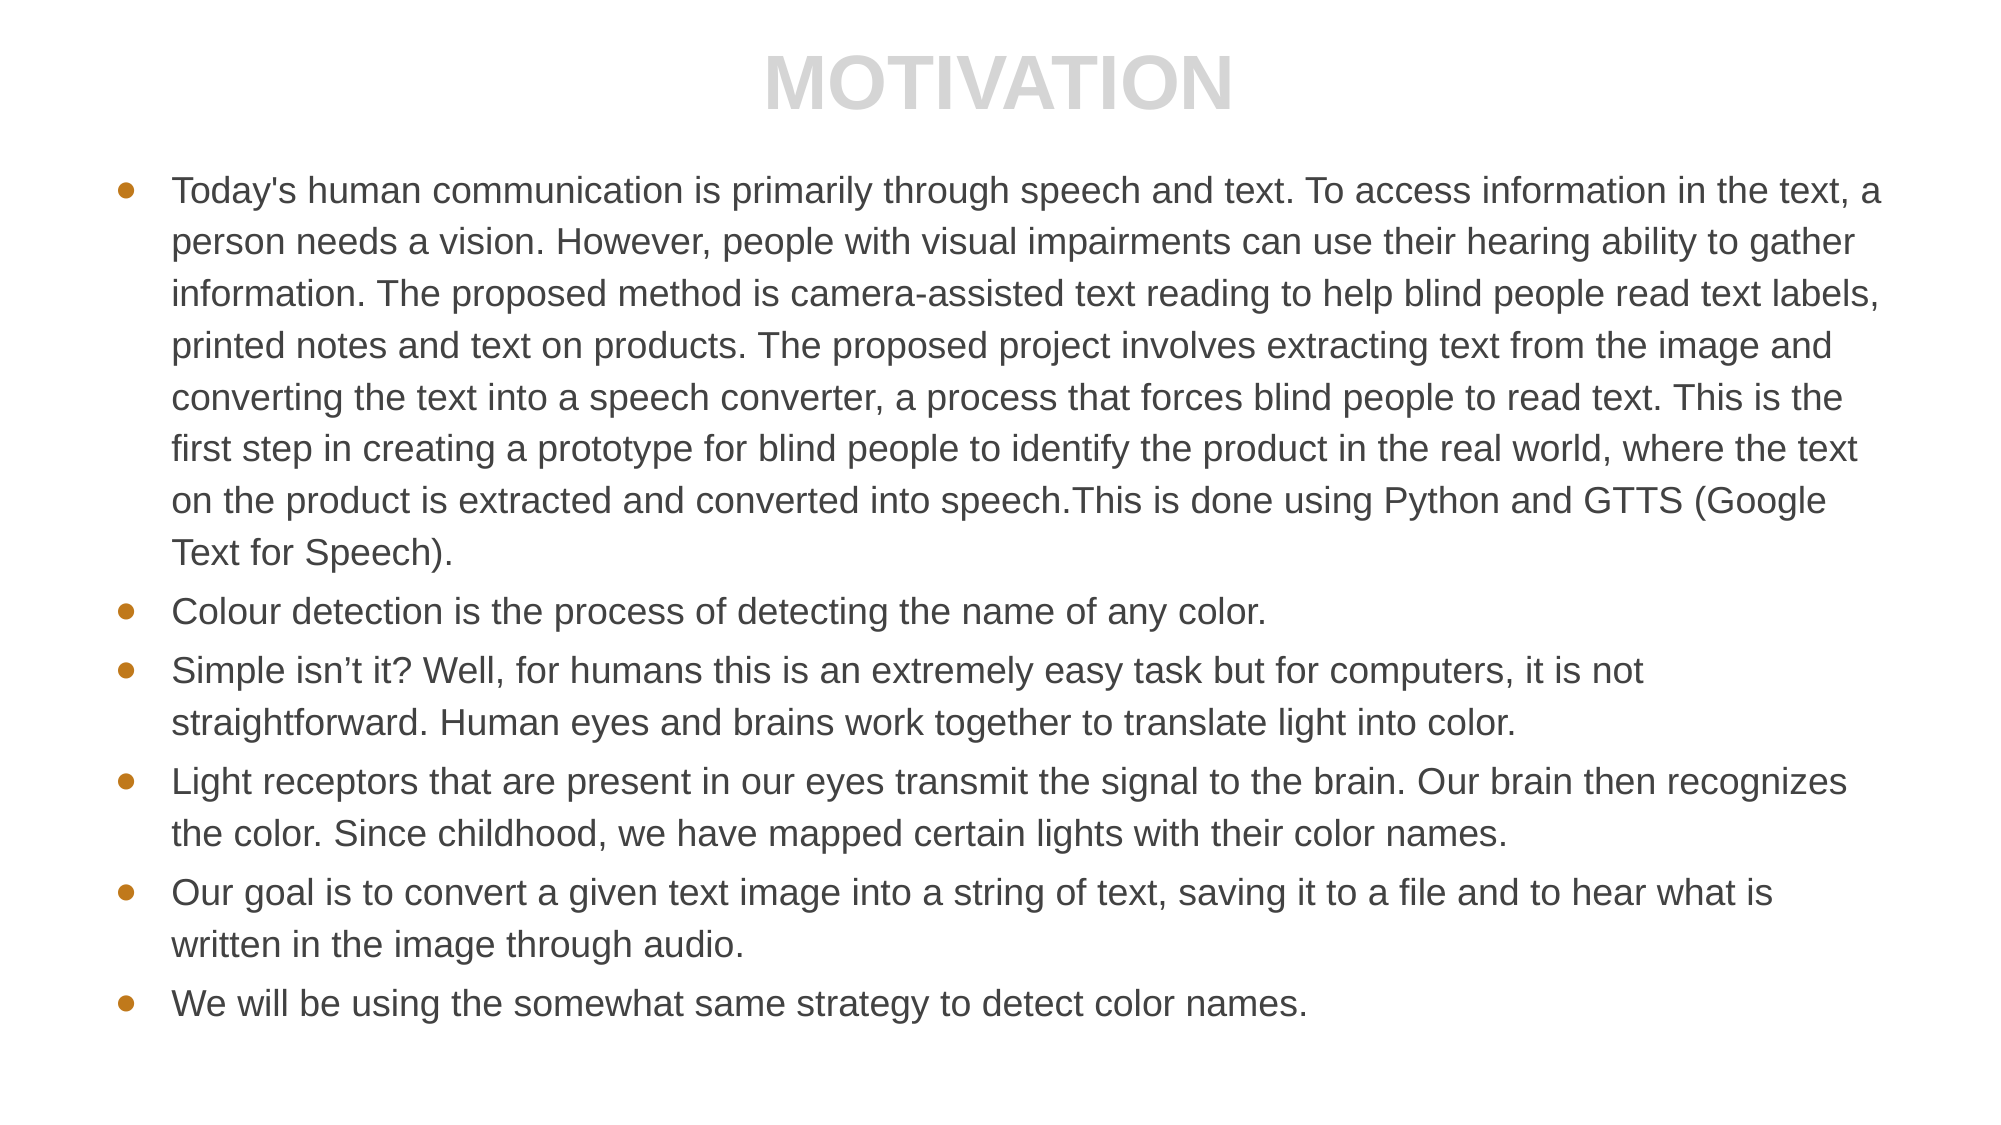

# MOTIVATION
Today's human communication is primarily through speech and text. To access information in the text, a person needs a vision. However, people with visual impairments can use their hearing ability to gather information. The proposed method is camera-assisted text reading to help blind people read text labels, printed notes and text on products. The proposed project involves extracting text from the image and converting the text into a speech converter, a process that forces blind people to read text. This is the first step in creating a prototype for blind people to identify the product in the real world, where the text on the product is extracted and converted into speech.This is done using Python and GTTS (Google Text for Speech).
Colour detection is the process of detecting the name of any color.
Simple isn’t it? Well, for humans this is an extremely easy task but for computers, it is not straightforward. Human eyes and brains work together to translate light into color.
Light receptors that are present in our eyes transmit the signal to the brain. Our brain then recognizes the color. Since childhood, we have mapped certain lights with their color names.
Our goal is to convert a given text image into a string of text, saving it to a file and to hear what is written in the image through audio.
We will be using the somewhat same strategy to detect color names.